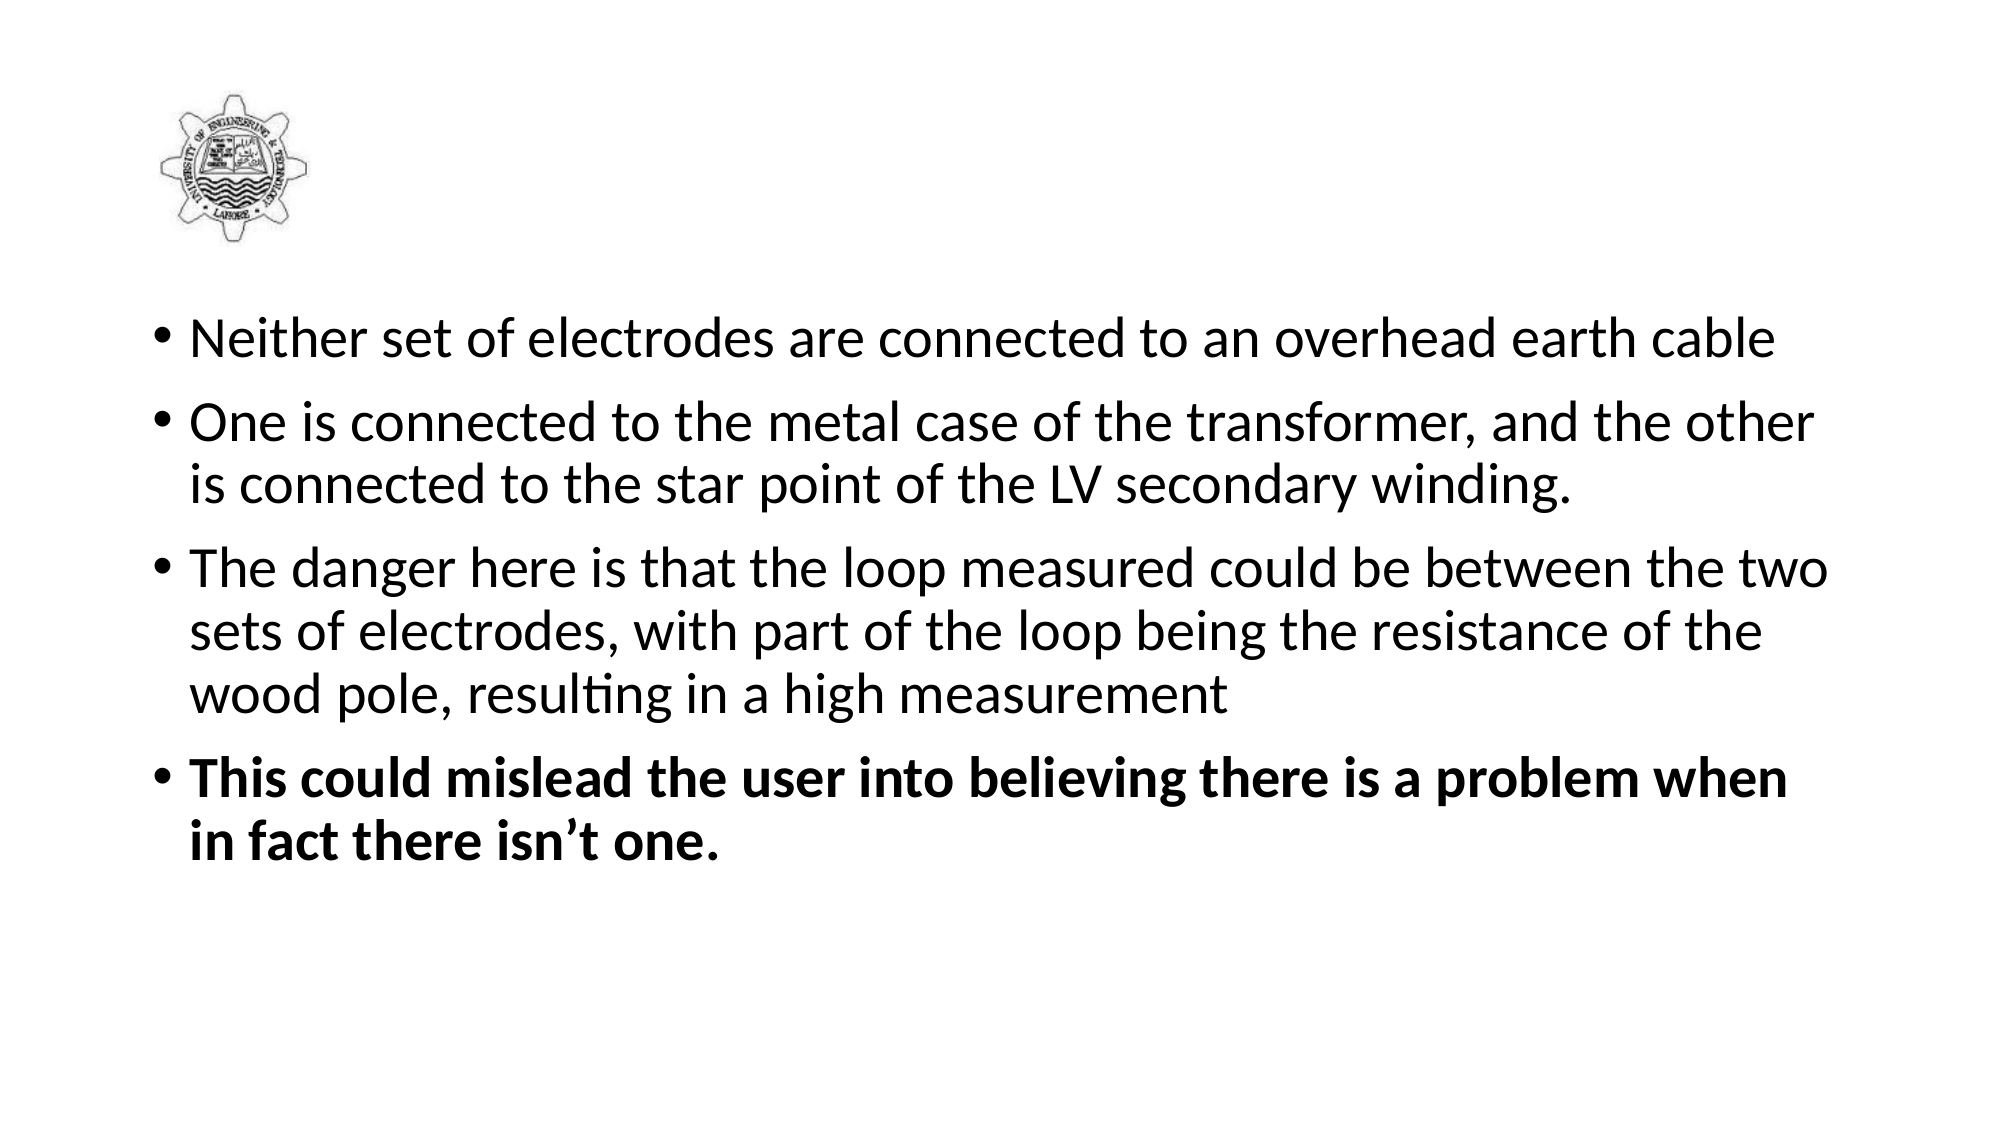

#
Neither set of electrodes are connected to an overhead earth cable
One is connected to the metal case of the transformer, and the other is connected to the star point of the LV secondary winding.
The danger here is that the loop measured could be between the two sets of electrodes, with part of the loop being the resistance of the wood pole, resulting in a high measurement
This could mislead the user into believing there is a problem when in fact there isn’t one.